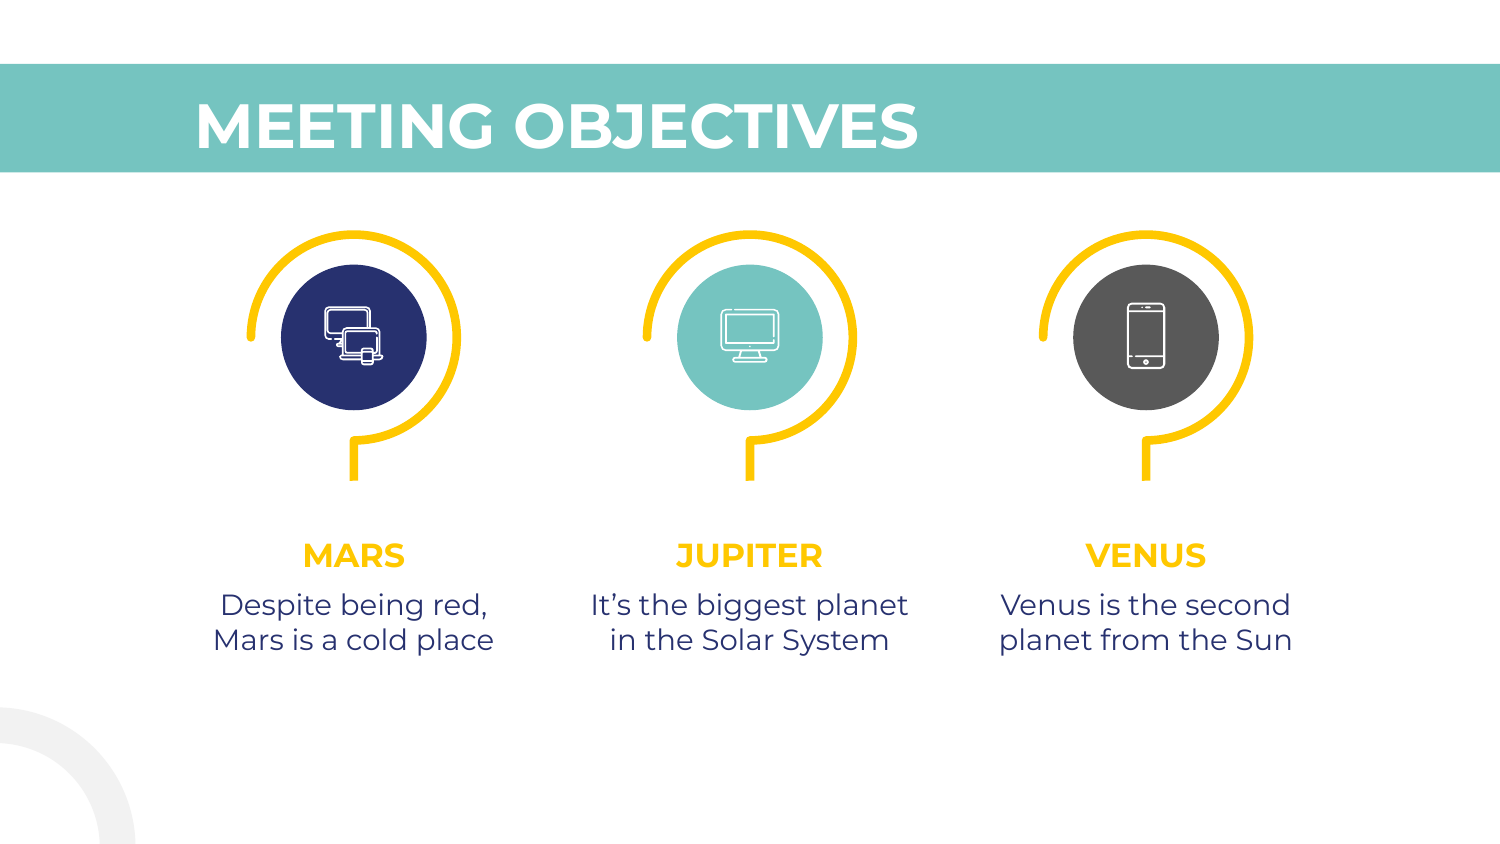

# MEETING OBJECTIVES

MARS
JUPITER
VENUS
Despite being red, Mars is a cold place
It’s the biggest planet in the Solar System
Venus is the second planet from the Sun